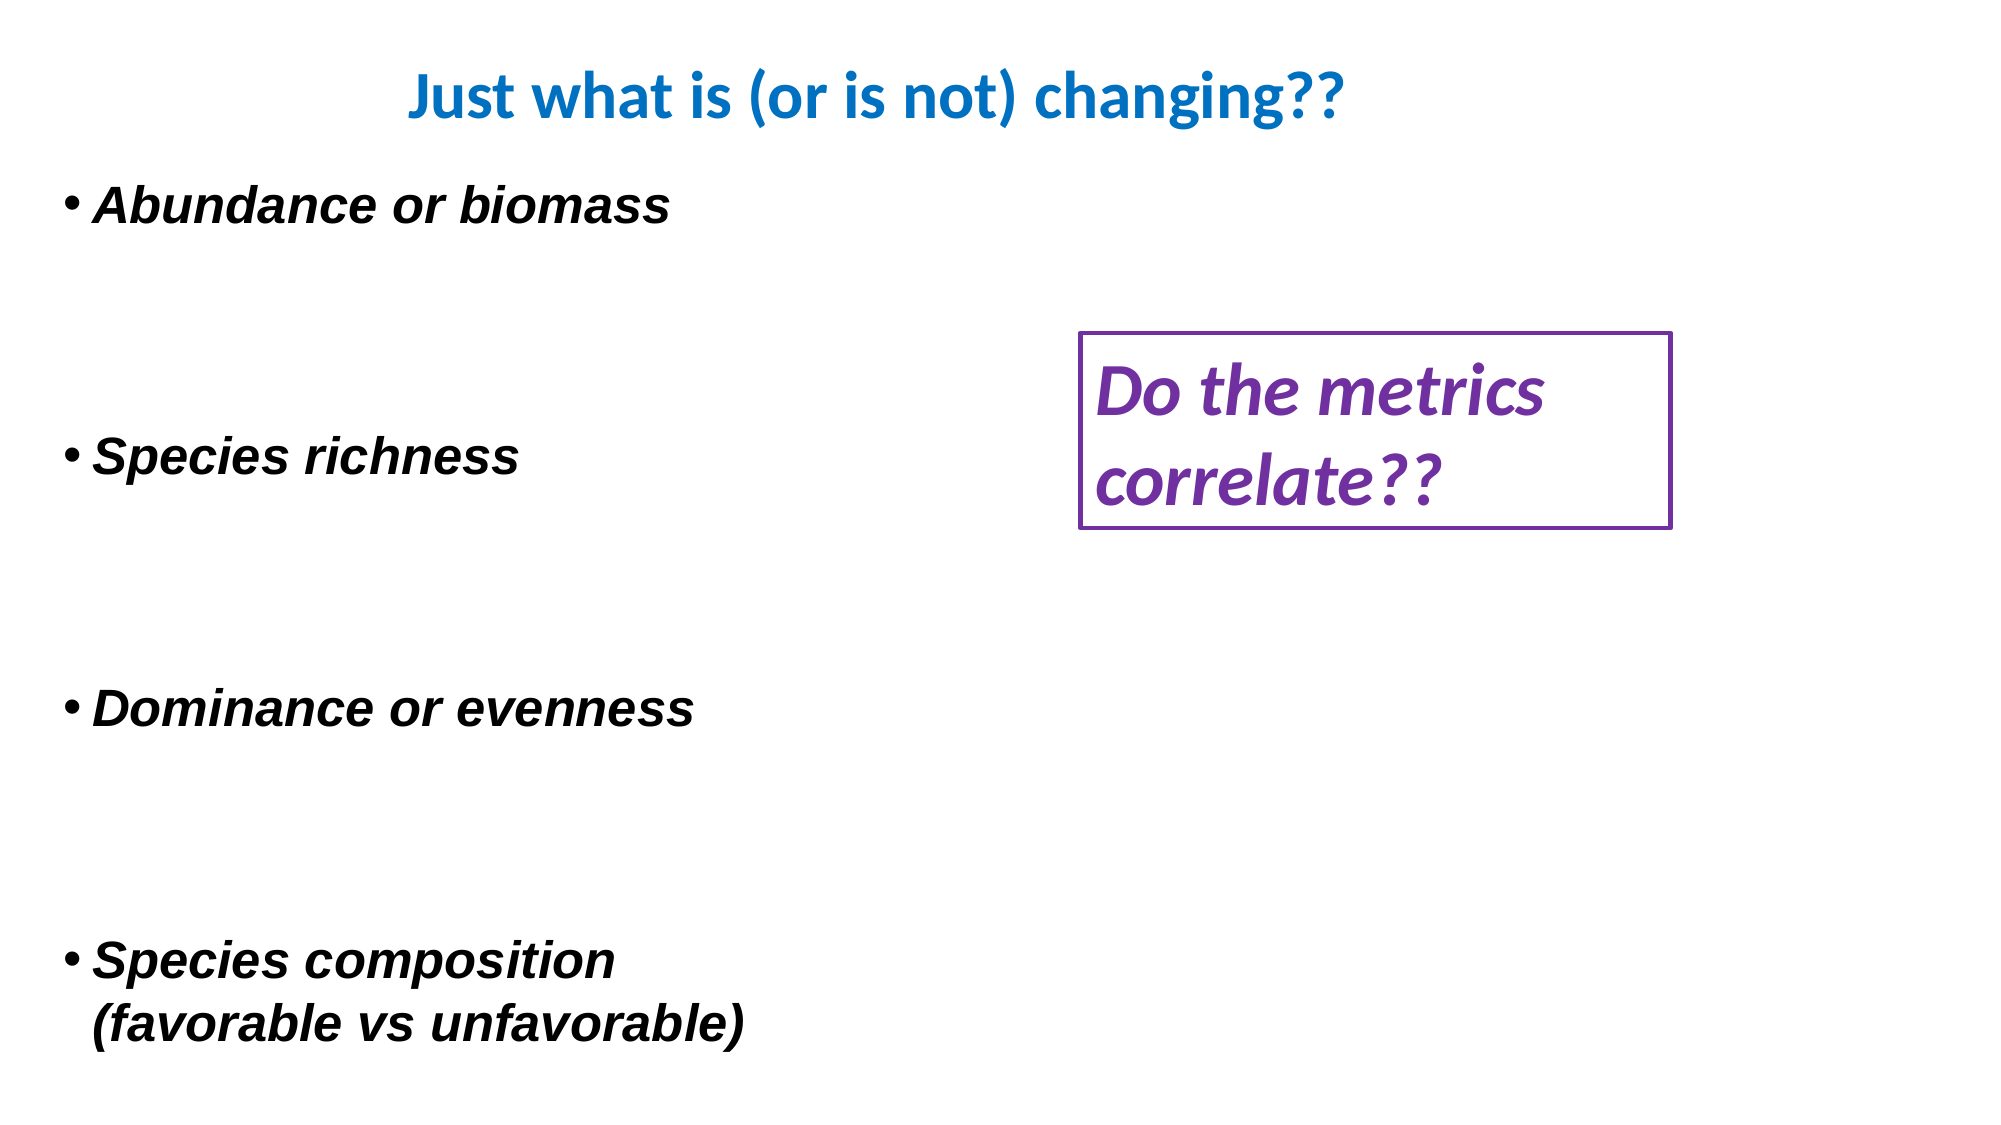

Just what is (or is not) changing??
Abundance or biomass

Species richness

Dominance or evenness

Species composition (favorable vs unfavorable)

Do the metrics correlate??